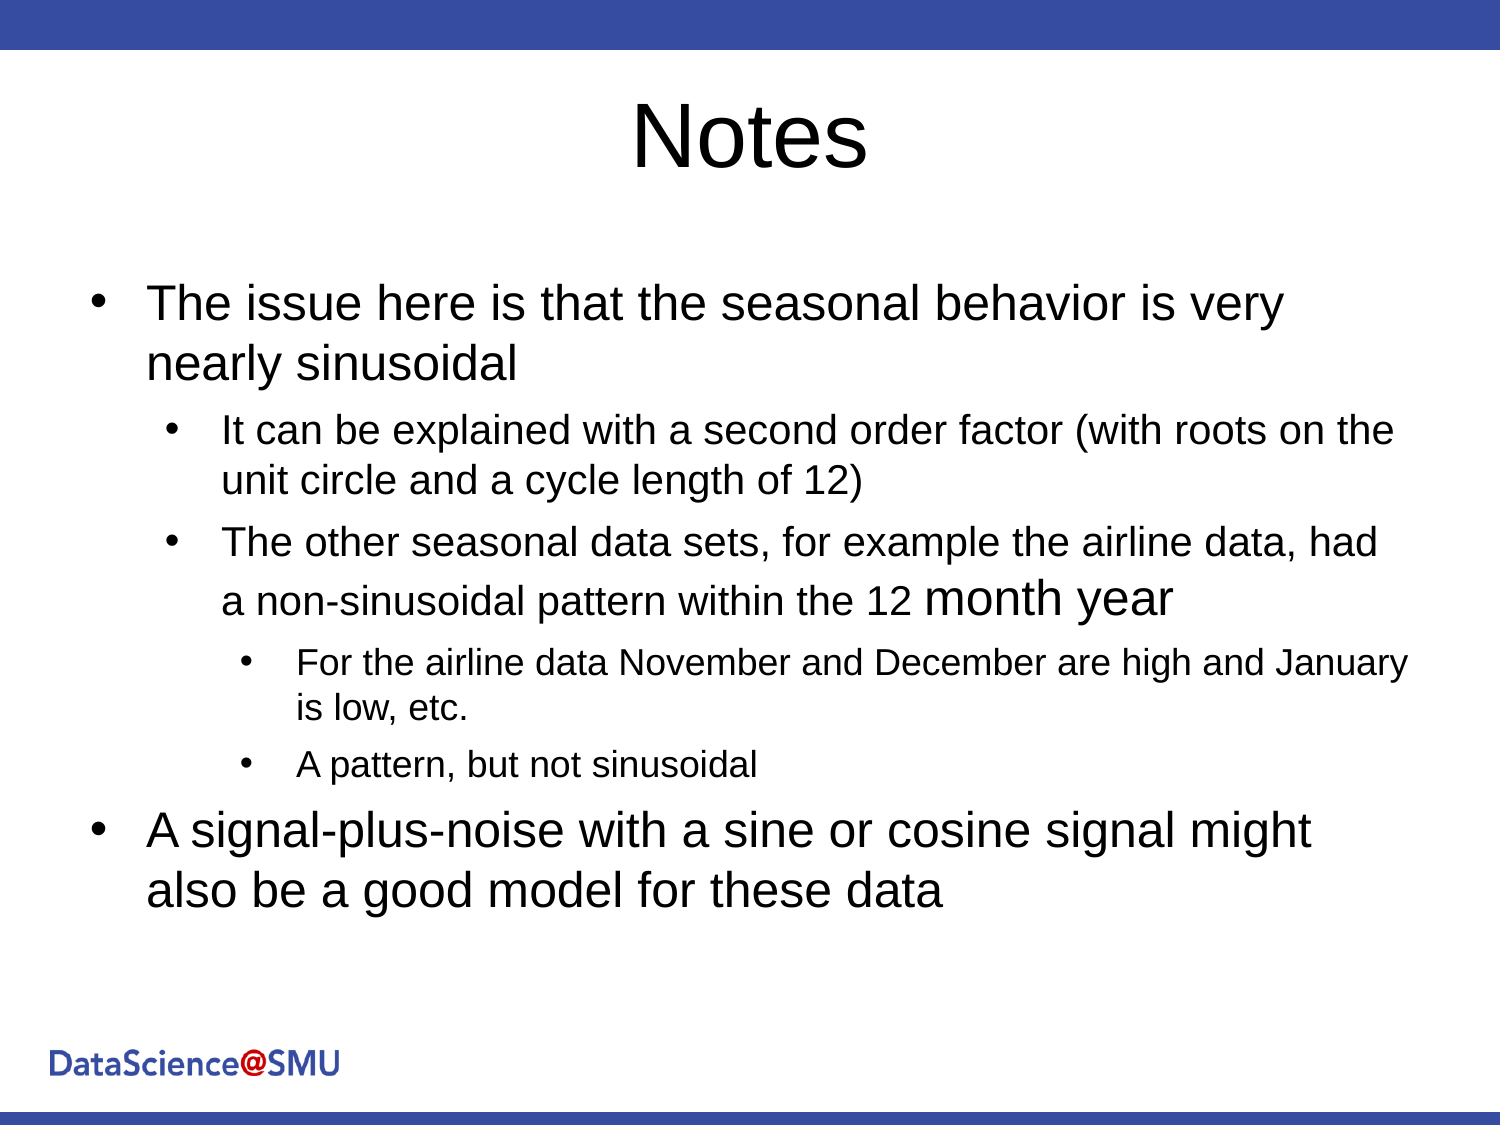

# Notes
The issue here is that the seasonal behavior is very nearly sinusoidal
It can be explained with a second order factor (with roots on the unit circle and a cycle length of 12)
The other seasonal data sets, for example the airline data, had a non-sinusoidal pattern within the 12 month year
For the airline data November and December are high and January is low, etc.
A pattern, but not sinusoidal
A signal-plus-noise with a sine or cosine signal might also be a good model for these data